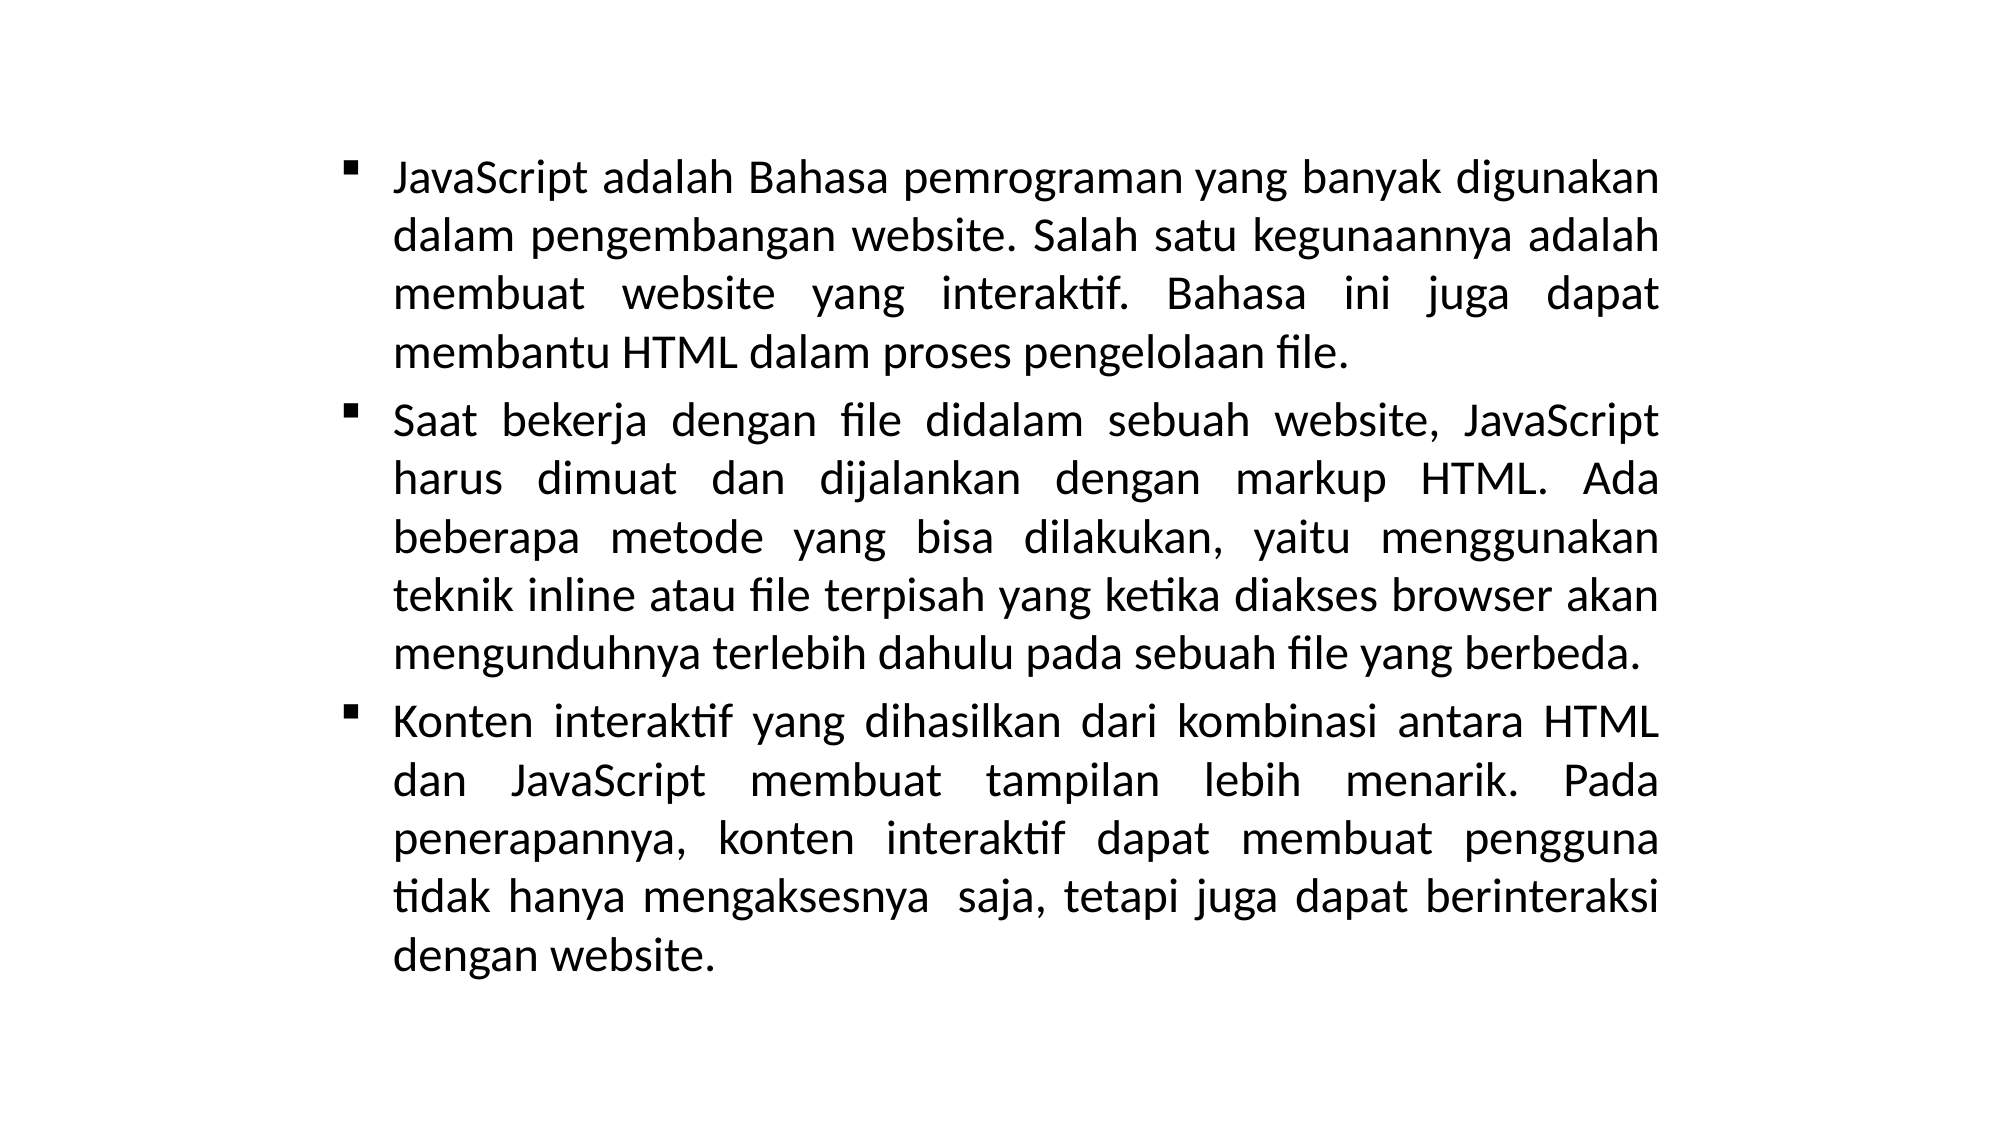

JavaScript adalah Bahasa pemrograman yang banyak digunakan dalam pengembangan website. Salah satu kegunaannya adalah membuat website yang interaktif. Bahasa ini juga dapat membantu HTML dalam proses pengelolaan file.
Saat bekerja dengan file didalam sebuah website, JavaScript harus dimuat dan dijalankan dengan markup HTML. Ada beberapa metode yang bisa dilakukan, yaitu menggunakan teknik inline atau file terpisah yang ketika diakses browser akan mengunduhnya terlebih dahulu pada sebuah file yang berbeda.
Konten interaktif yang dihasilkan dari kombinasi antara HTML dan JavaScript membuat tampilan lebih menarik. Pada penerapannya, konten interaktif dapat membuat pengguna tidak hanya mengaksesnya  saja, tetapi juga dapat berinteraksi dengan website.